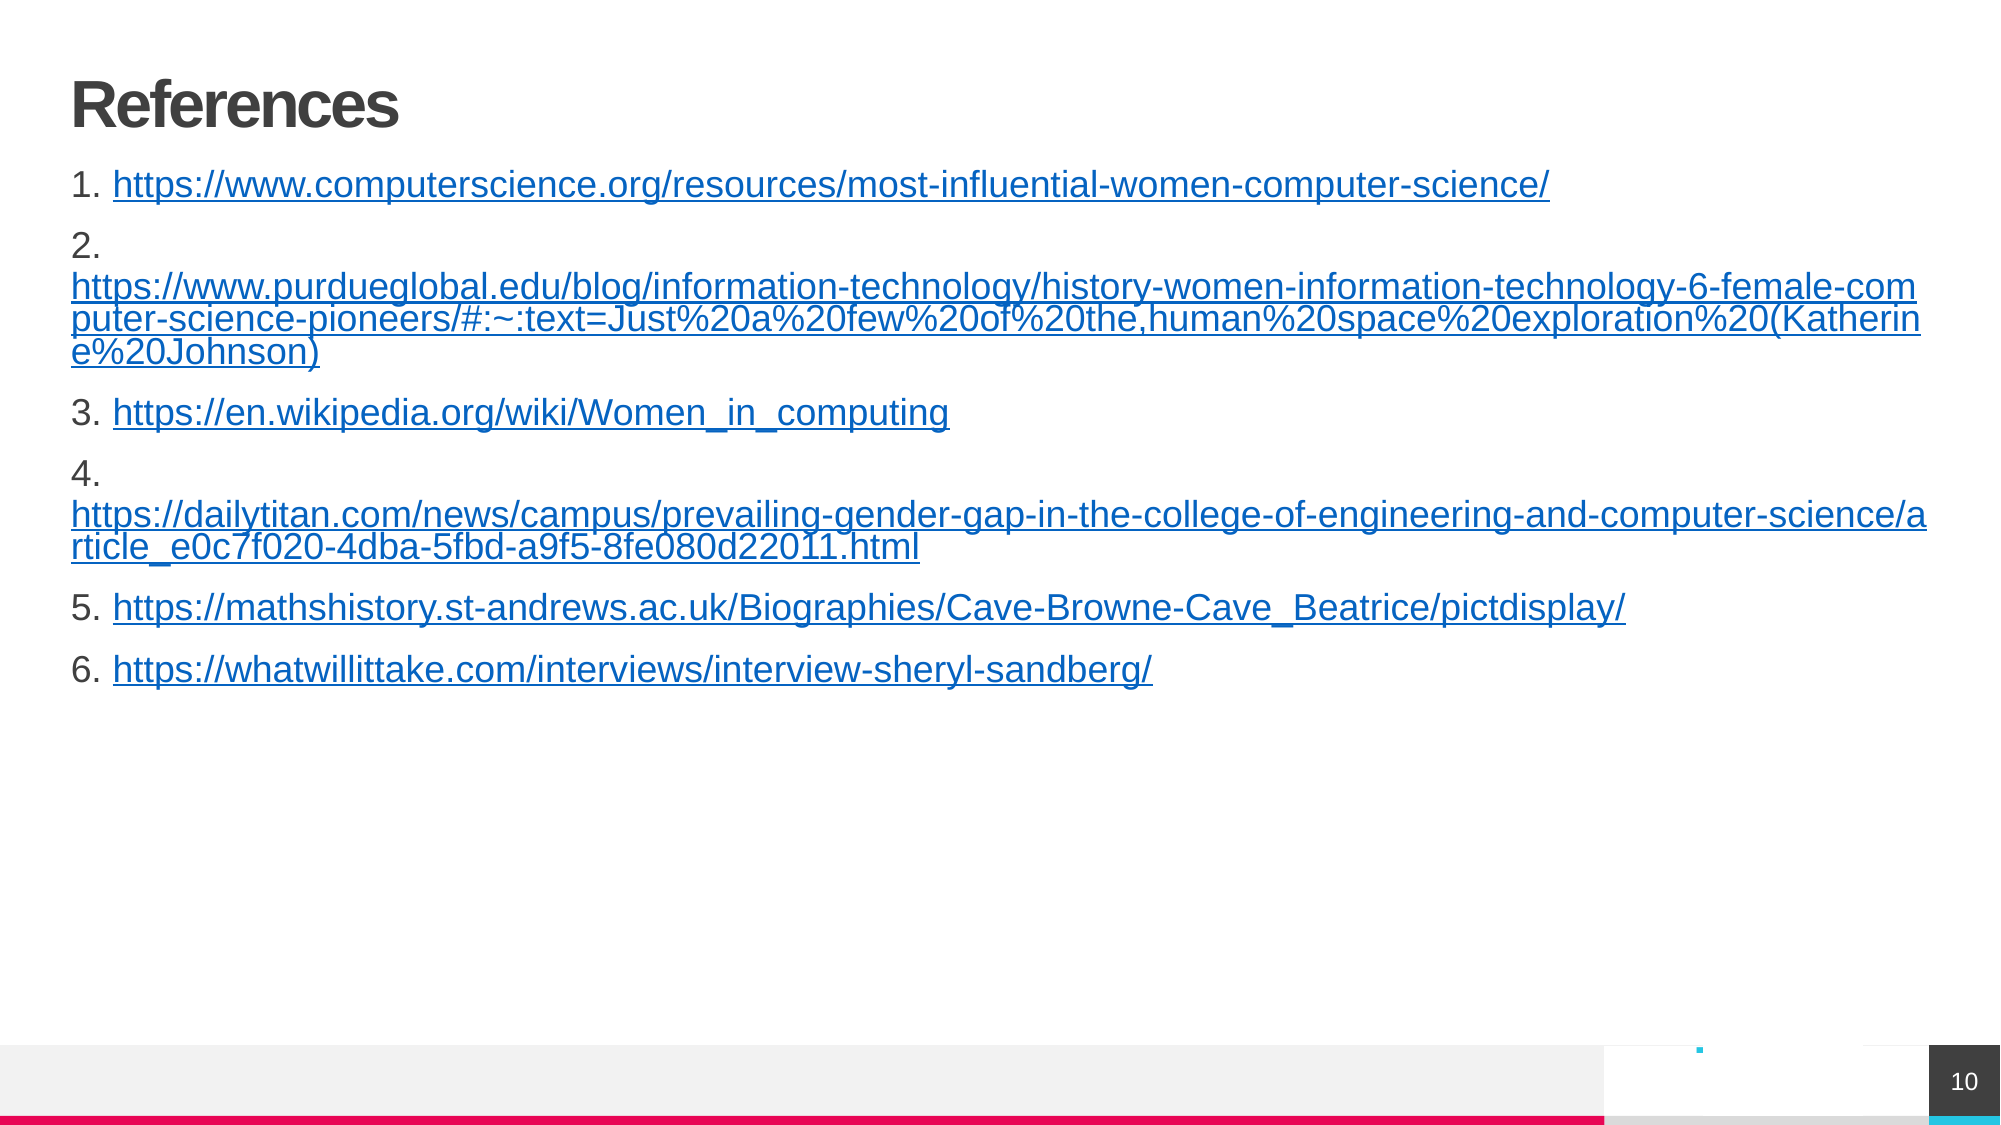

# References
1. https://www.computerscience.org/resources/most-influential-women-computer-science/
2. https://www.purdueglobal.edu/blog/information-technology/history-women-information-technology-6-female-computer-science-pioneers/#:~:text=Just%20a%20few%20of%20the,human%20space%20exploration%20(Katherine%20Johnson)
3. https://en.wikipedia.org/wiki/Women_in_computing
4. https://dailytitan.com/news/campus/prevailing-gender-gap-in-the-college-of-engineering-and-computer-science/article_e0c7f020-4dba-5fbd-a9f5-8fe080d22011.html
5. https://mathshistory.st-andrews.ac.uk/Biographies/Cave-Browne-Cave_Beatrice/pictdisplay/
6. https://whatwillittake.com/interviews/interview-sheryl-sandberg/

10